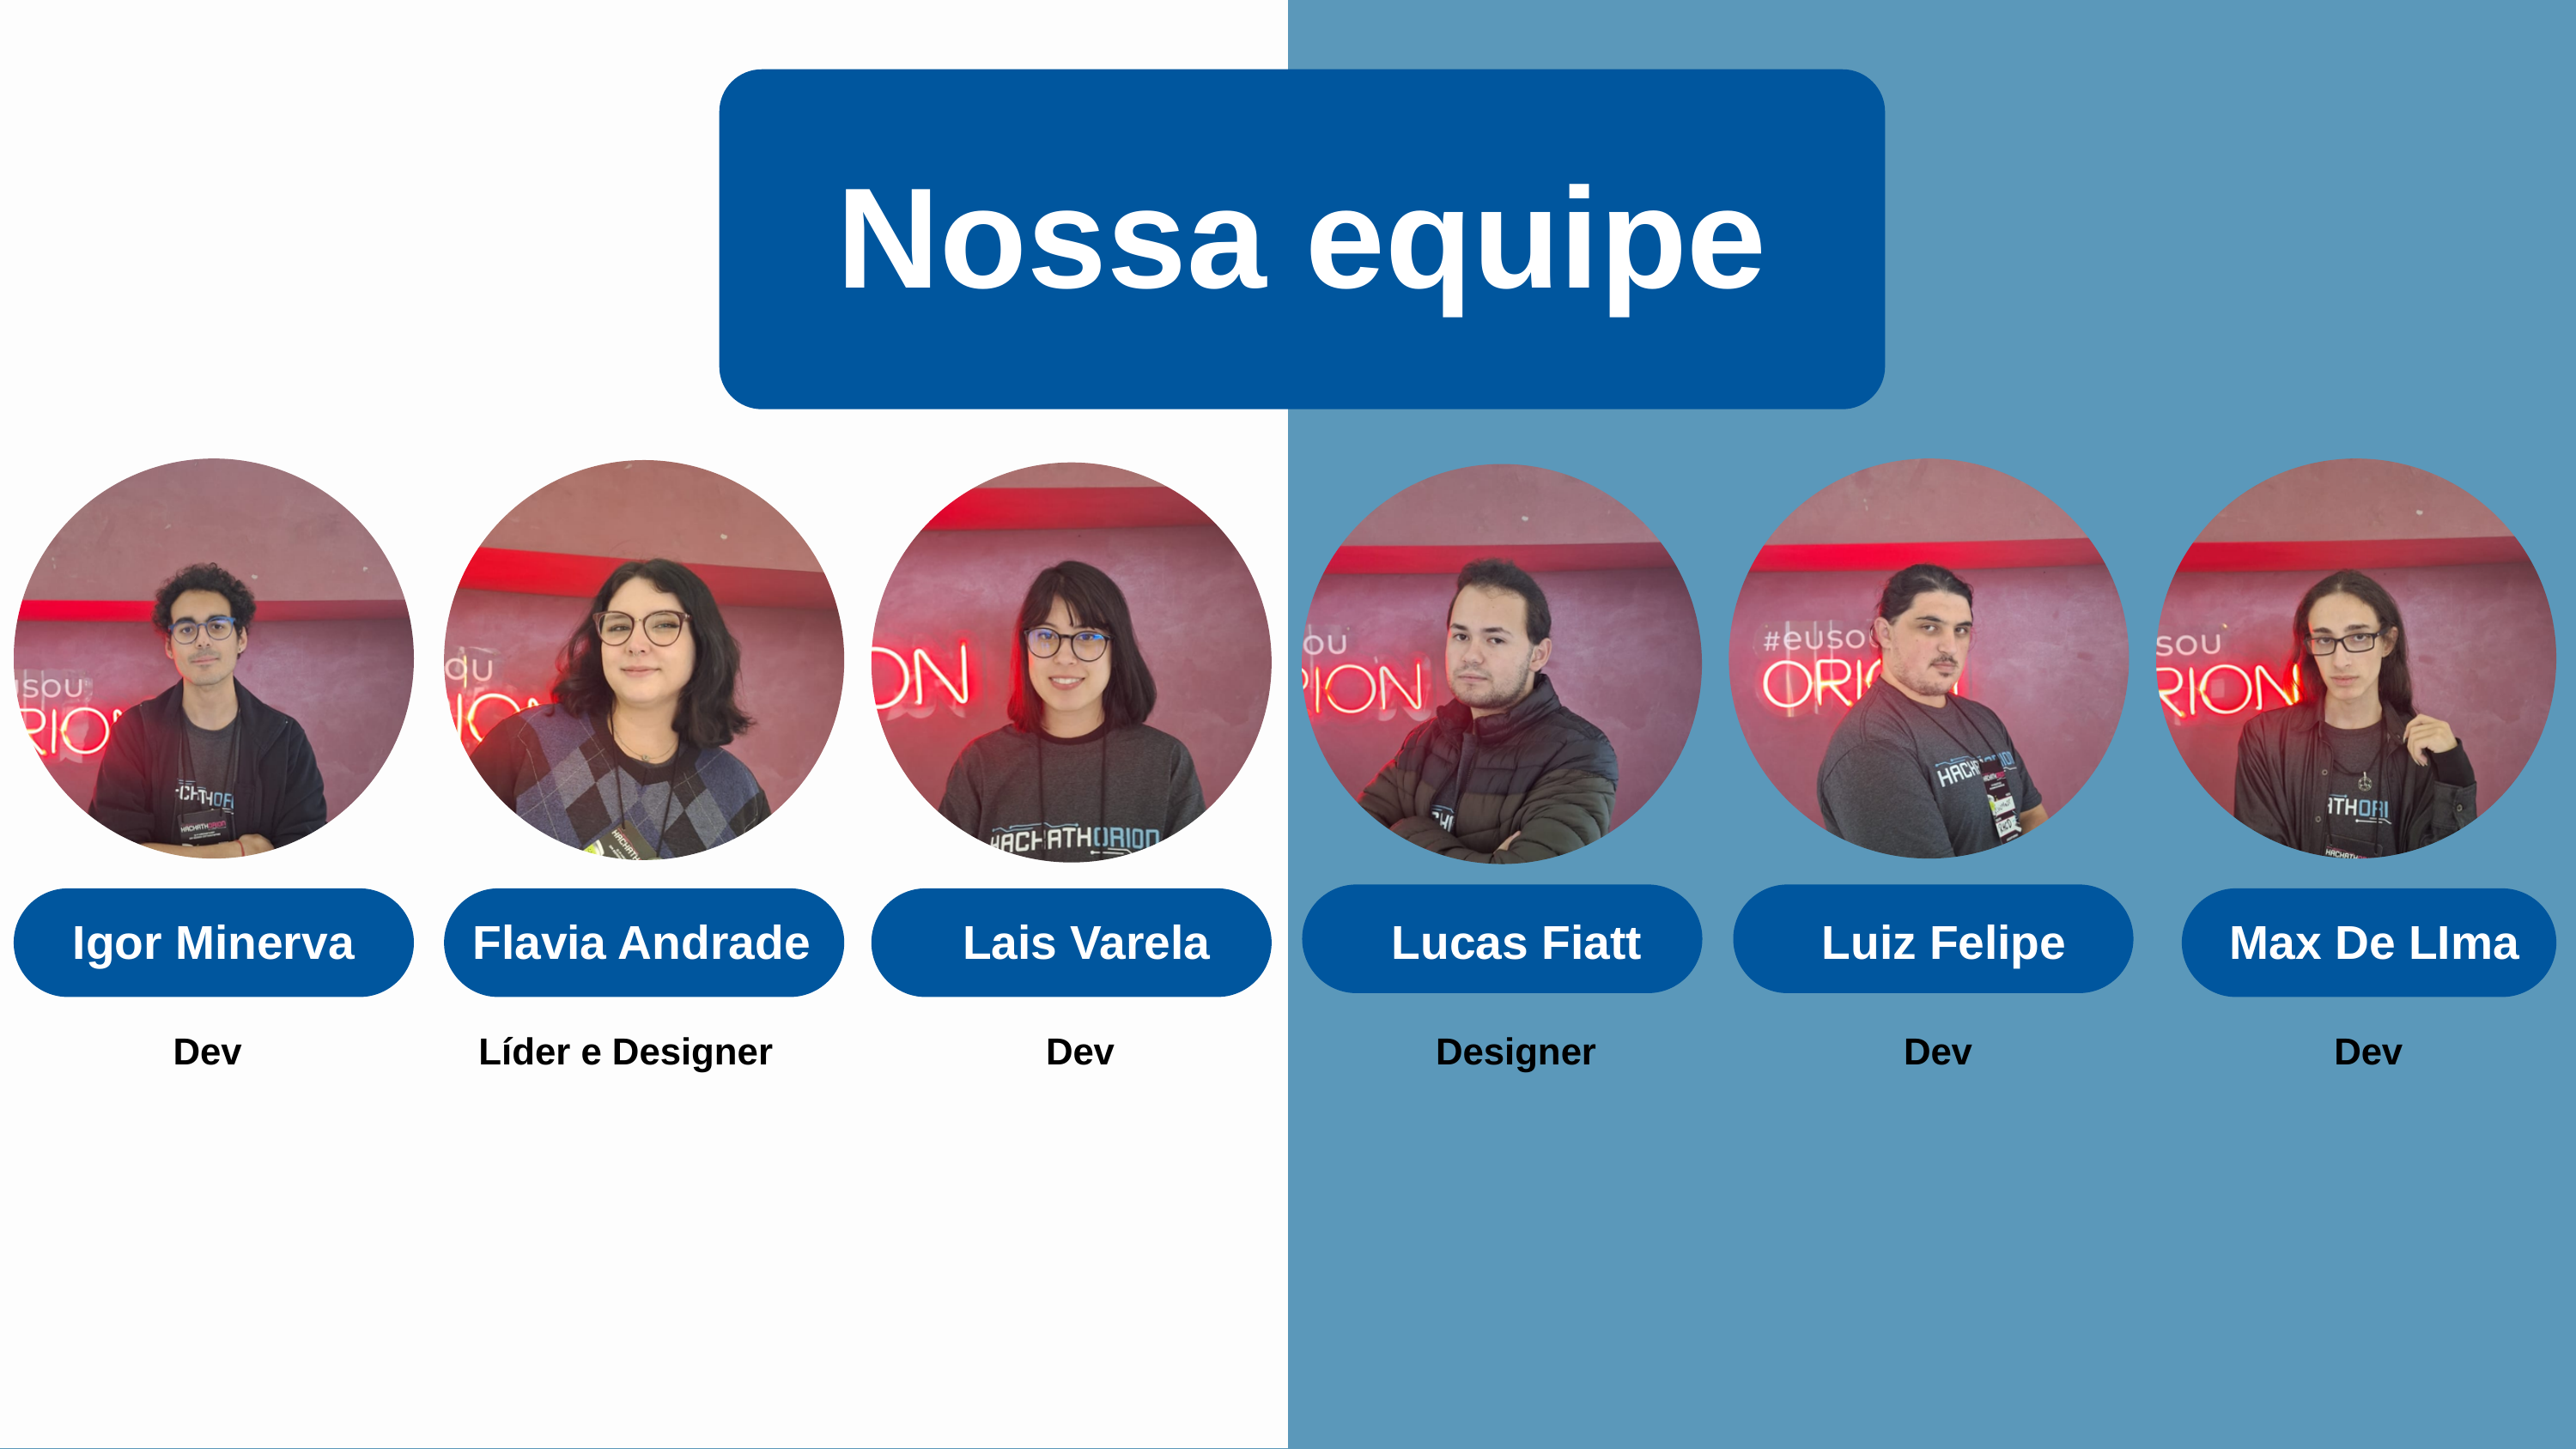

Nossa equipe

Igor Minerva
Flavia Andrade
Lais Varela
Lucas Fiatt
Luiz Felipe
Max De LIma
Dev
Líder e Designer
Dev
 Designer
Dev
Dev